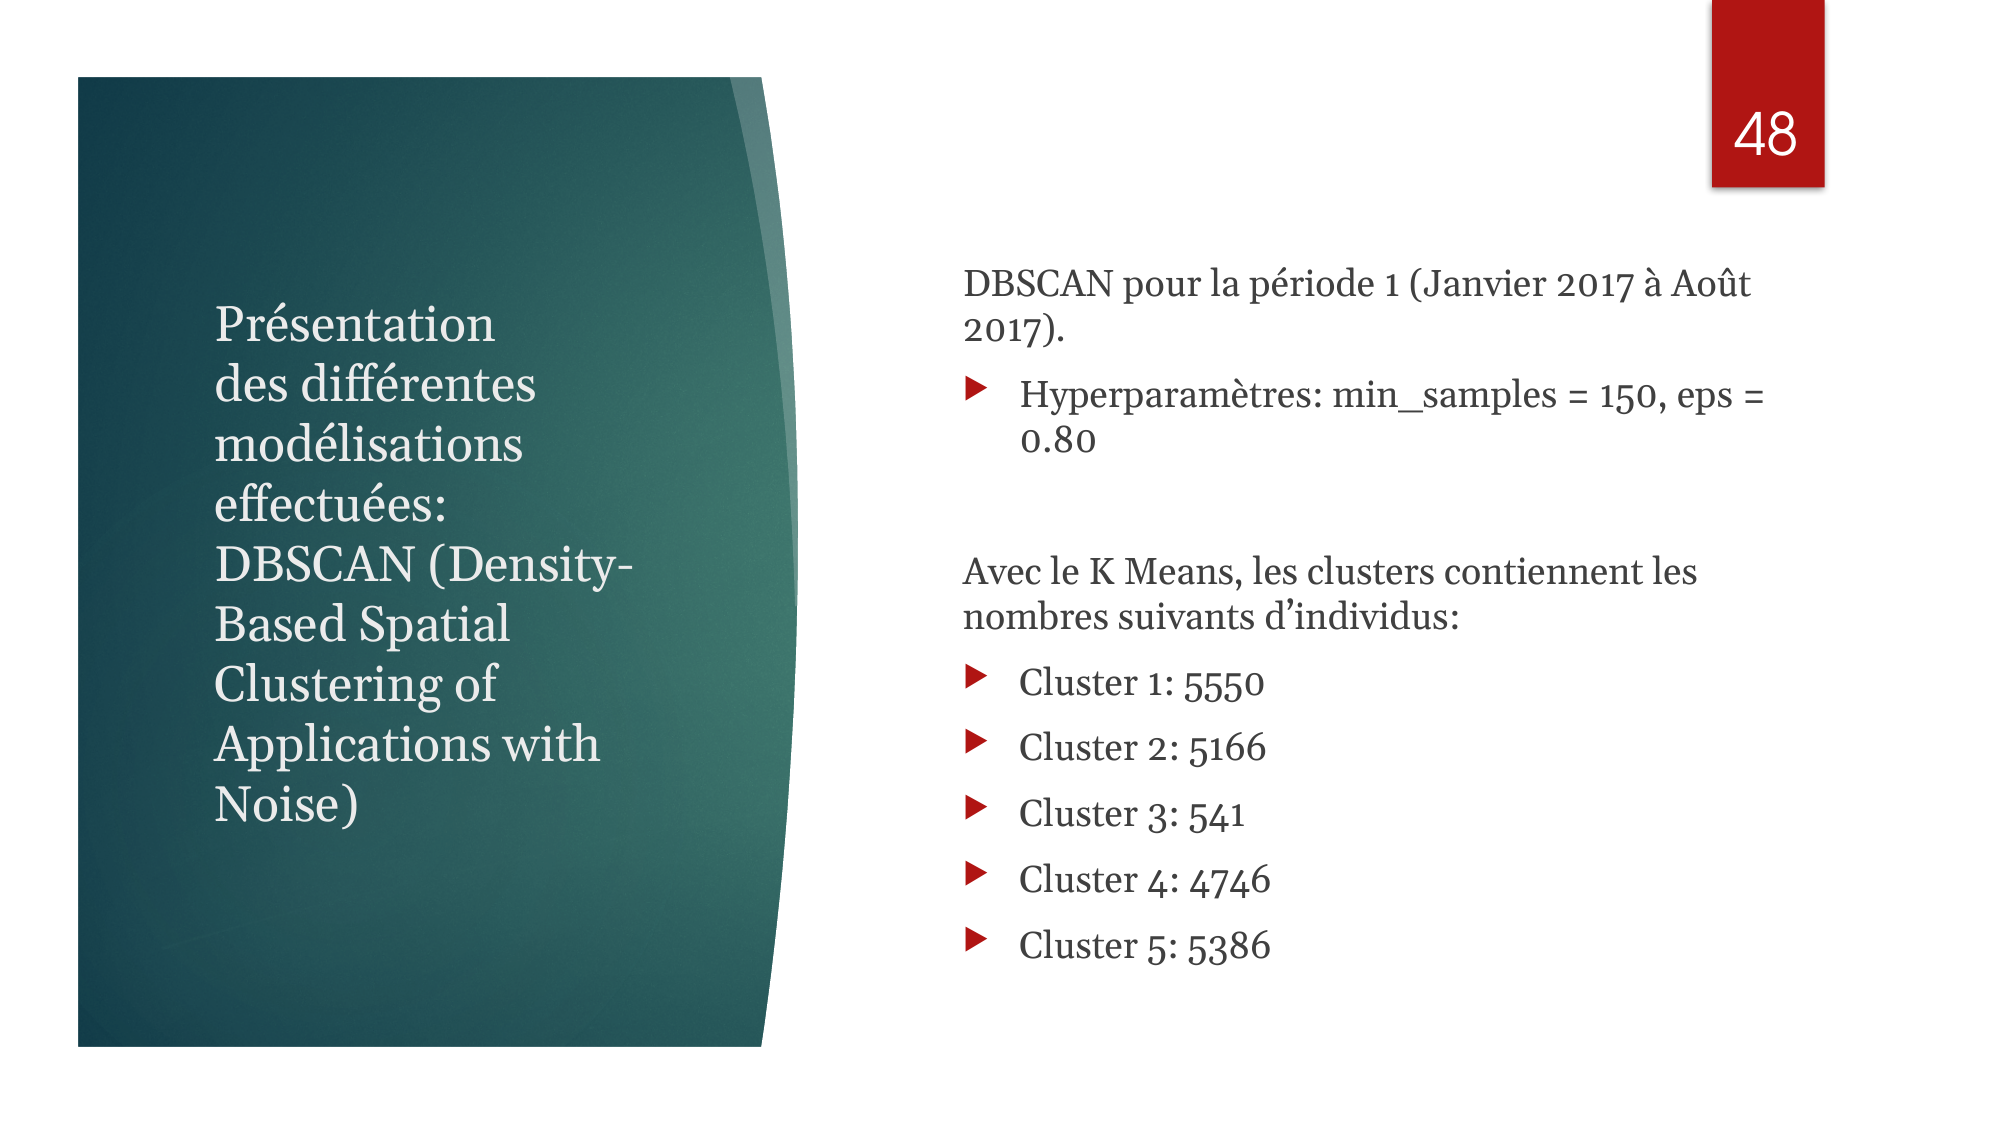

48
DBSCAN pour la période 1 (Janvier 2017 à Août 2017).
Hyperparamètres: min_samples = 150, eps = 0.80

Avec le K Means, les clusters contiennent les nombres suivants d’individus:
Cluster 1: 5550
Cluster 2: 5166
Cluster 3: 541
Cluster 4: 4746
Cluster 5: 5386
# Présentation des différentes modélisations effectuées: DBSCAN (Density-Based Spatial Clustering of Applications with Noise)